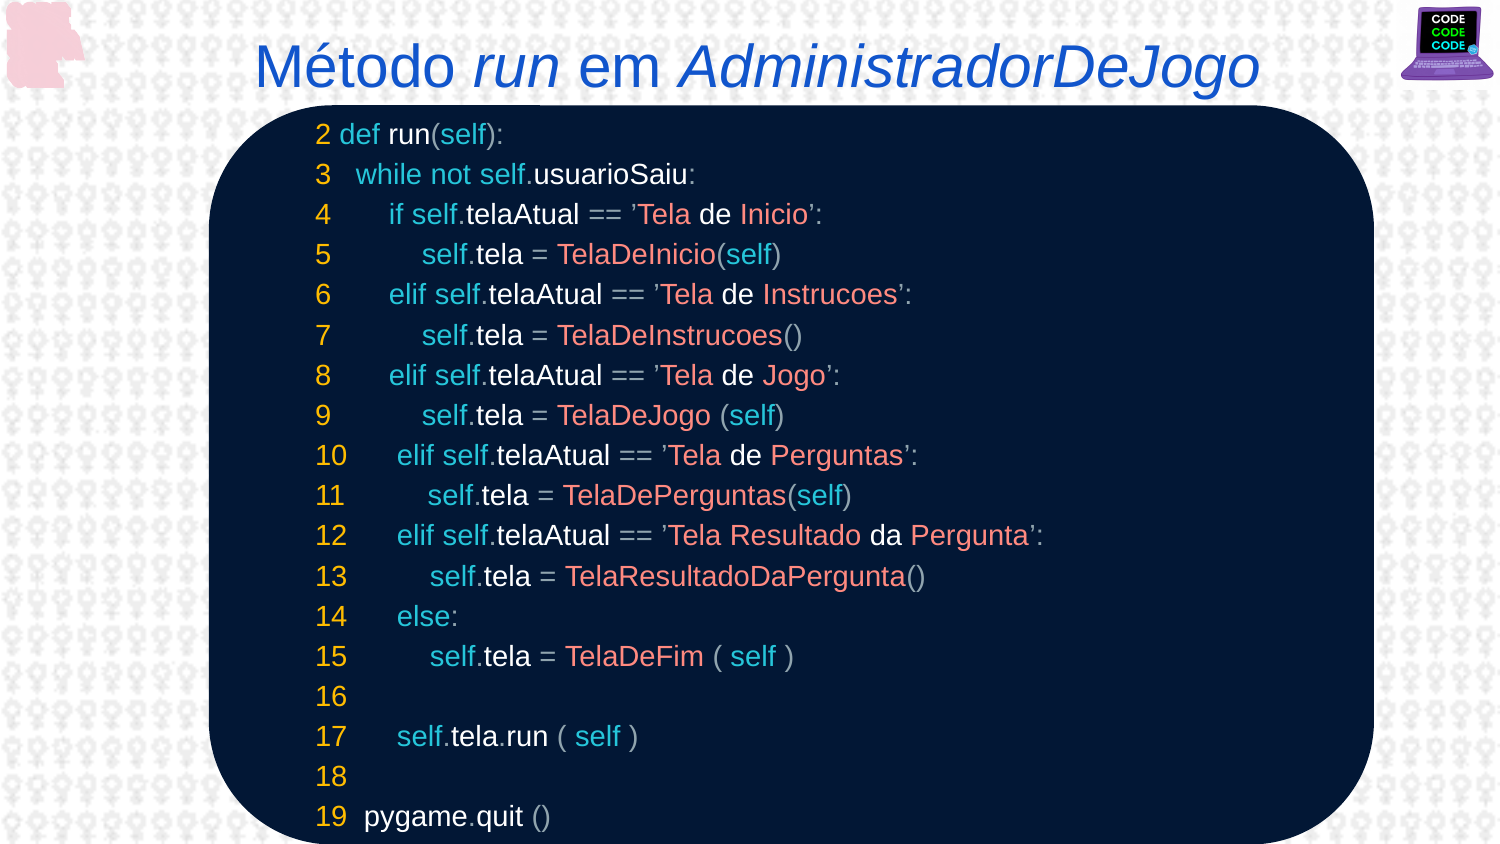

# Método run em AdministradorDeJogo
2 def run(self):
3   while not self.usuarioSaiu:
4       if self.telaAtual == ’Tela de Inicio’:
5           self.tela = TelaDeInicio(self)
6       elif self.telaAtual == ’Tela de Instrucoes’:
7           self.tela = TelaDeInstrucoes()
8       elif self.telaAtual == ’Tela de Jogo’:
9           self.tela = TelaDeJogo (self)
10      elif self.telaAtual == ’Tela de Perguntas’:
11          self.tela = TelaDePerguntas(self)
12      elif self.telaAtual == ’Tela Resultado da Pergunta’:
13          self.tela = TelaResultadoDaPergunta()
14      else:
15          self.tela = TelaDeFim ( self )
16
17      self.tela.run ( self )
18
19  pygame.quit ()